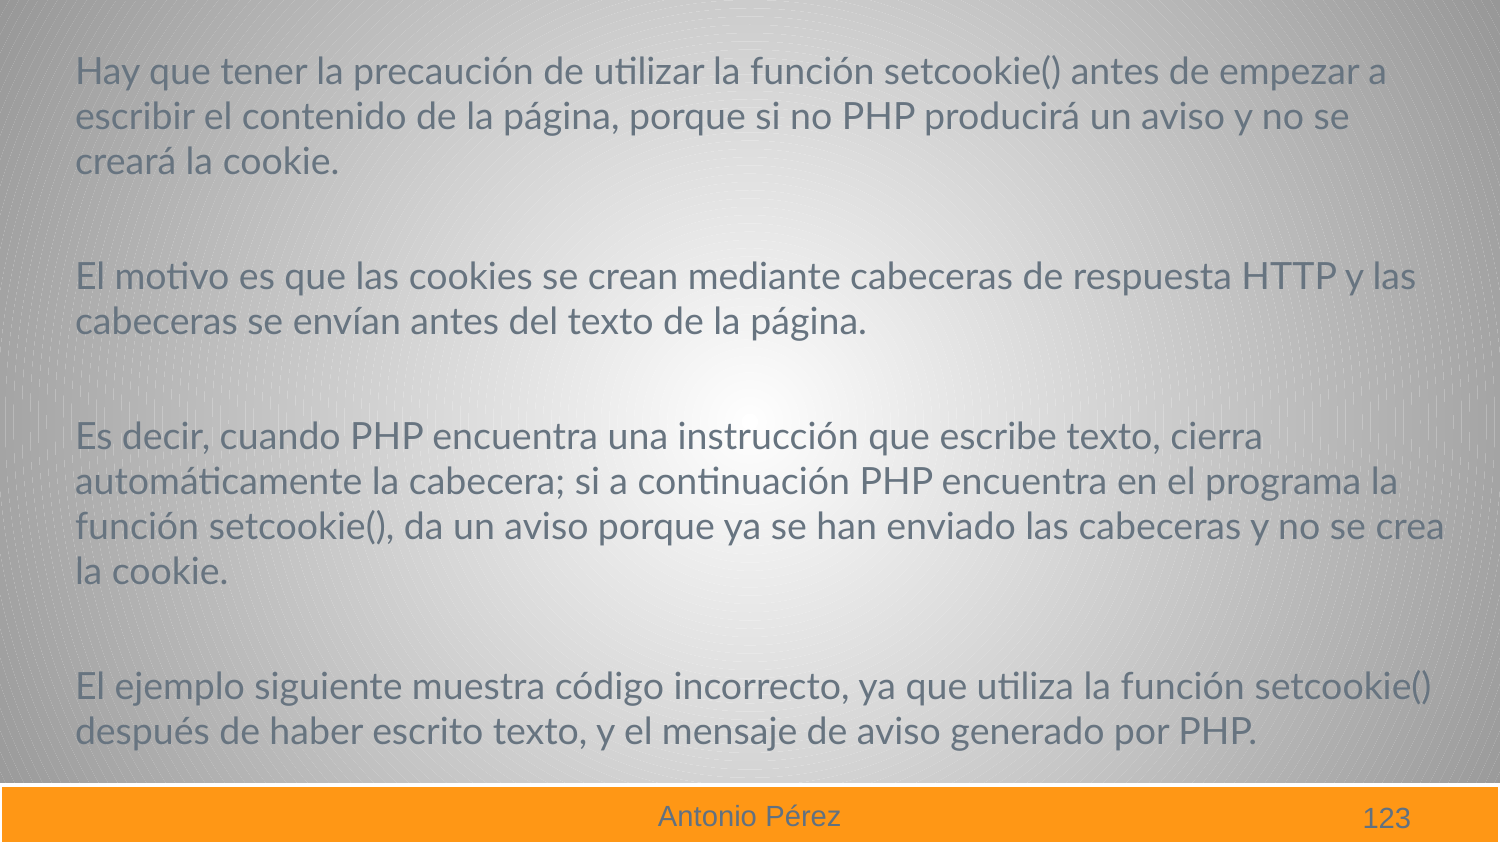

Hay que tener la precaución de utilizar la función setcookie() antes de empezar a escribir el contenido de la página, porque si no PHP producirá un aviso y no se creará la cookie.

El motivo es que las cookies se crean mediante cabeceras de respuesta HTTP y las cabeceras se envían antes del texto de la página.

Es decir, cuando PHP encuentra una instrucción que escribe texto, cierra automáticamente la cabecera; si a continuación PHP encuentra en el programa la función setcookie(), da un aviso porque ya se han enviado las cabeceras y no se crea la cookie.

El ejemplo siguiente muestra código incorrecto, ya que utiliza la función setcookie() después de haber escrito texto, y el mensaje de aviso generado por PHP.
123